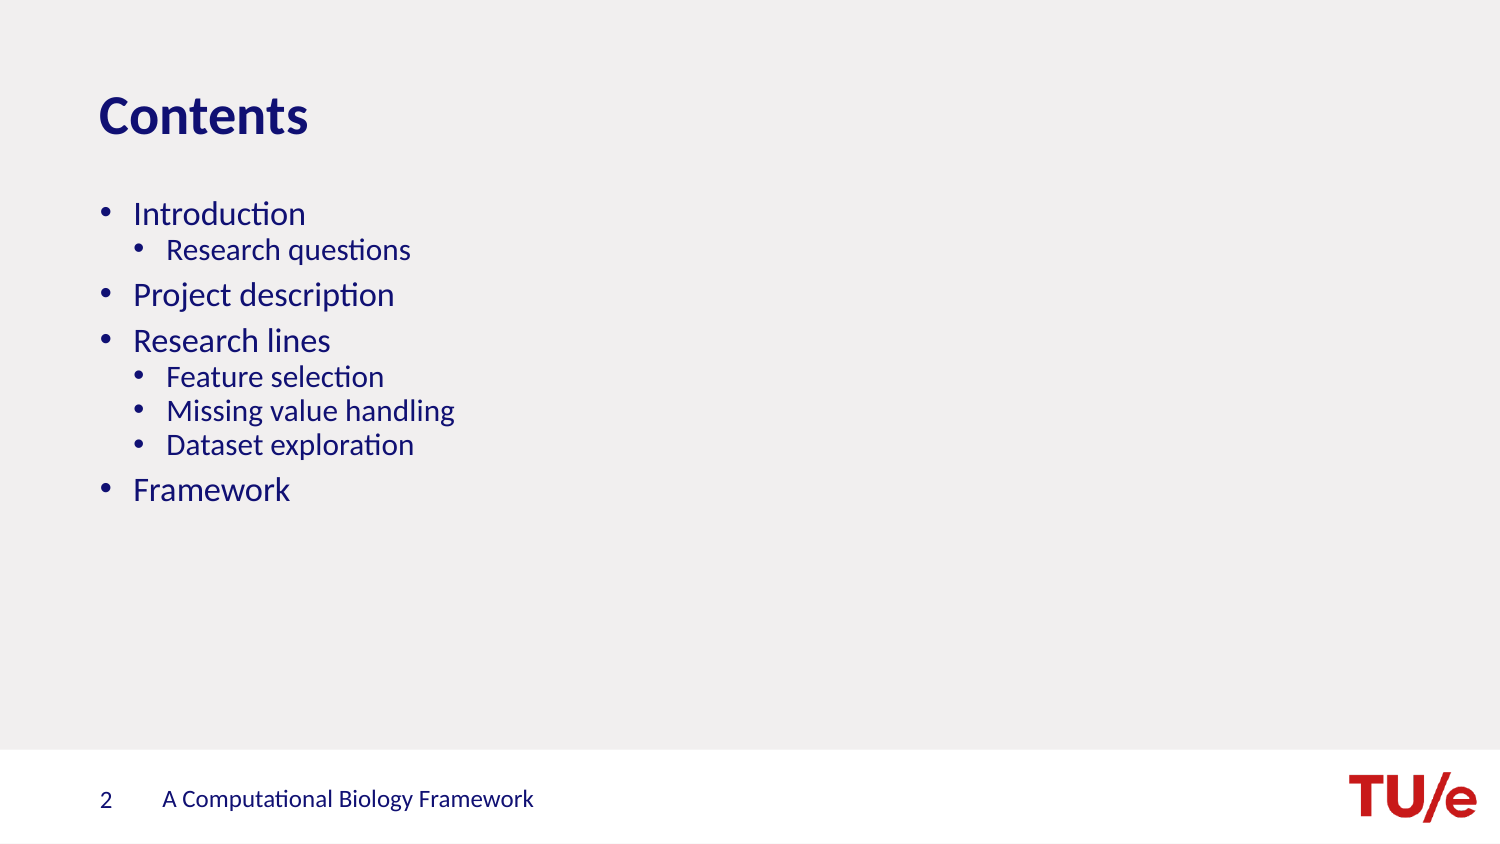

# Contents
Introduction
Research questions
Project description
Research lines
Feature selection
Missing value handling
Dataset exploration
Framework
A Computational Biology Framework
2